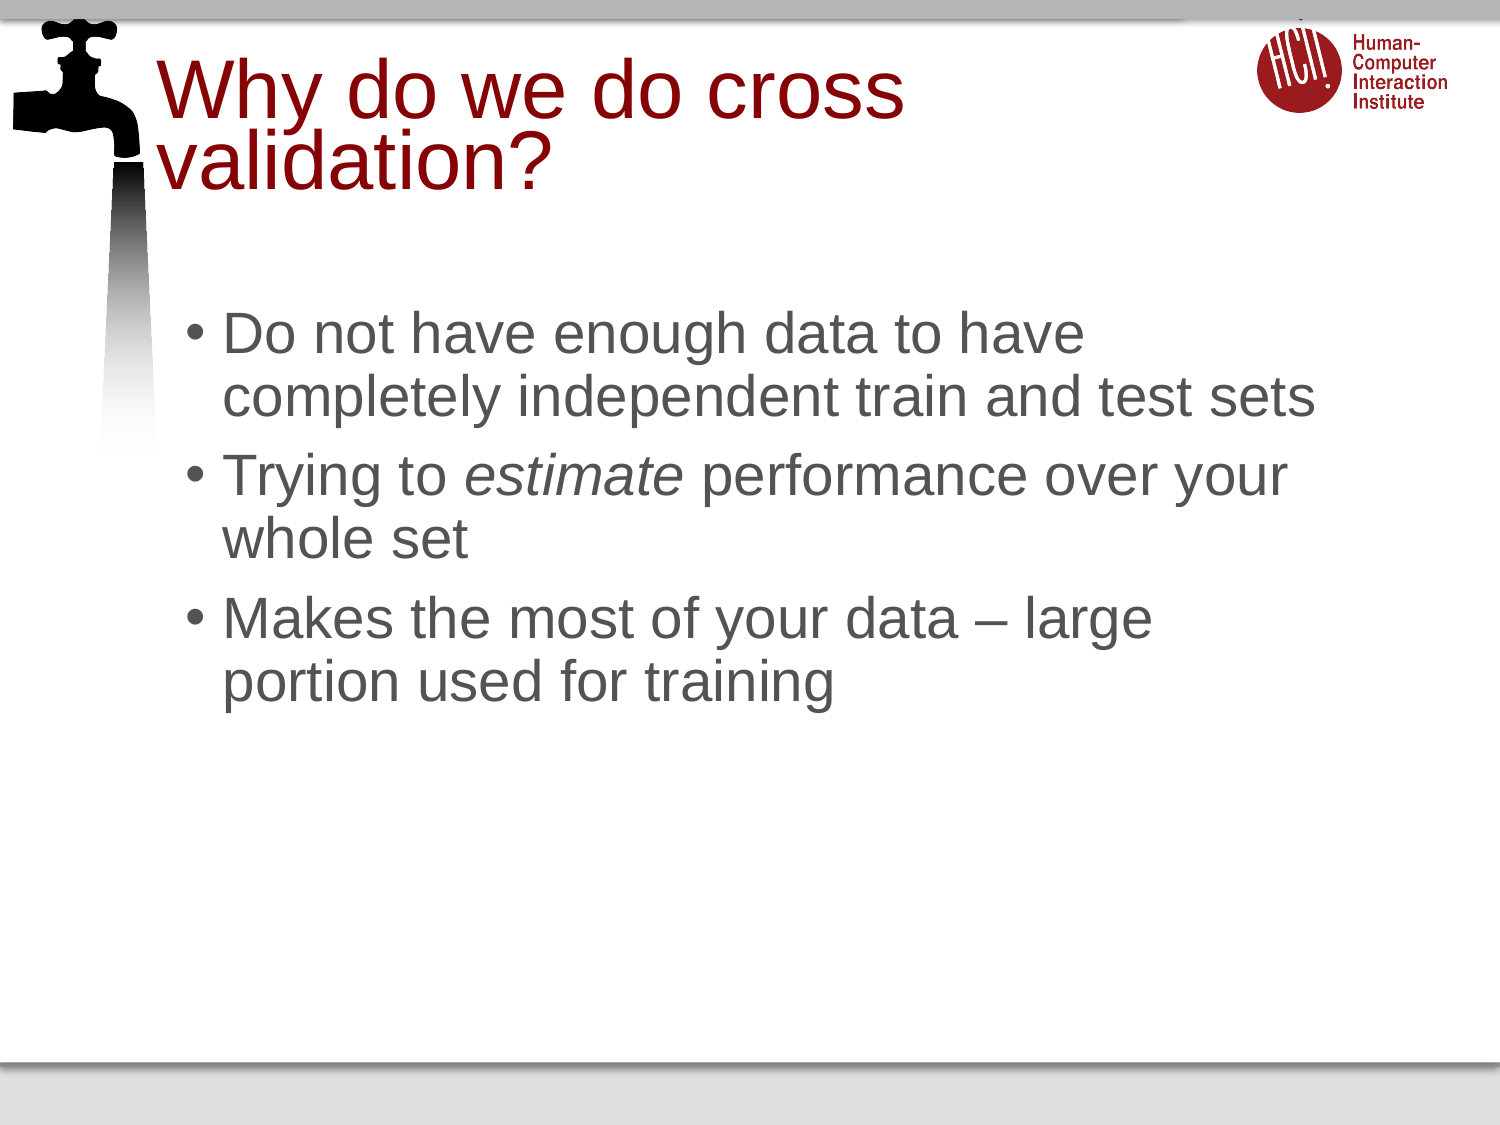

# Why do we do cross validation?
Do not have enough data to have completely independent train and test sets
Trying to estimate performance over your whole set
Makes the most of your data – large portion used for training